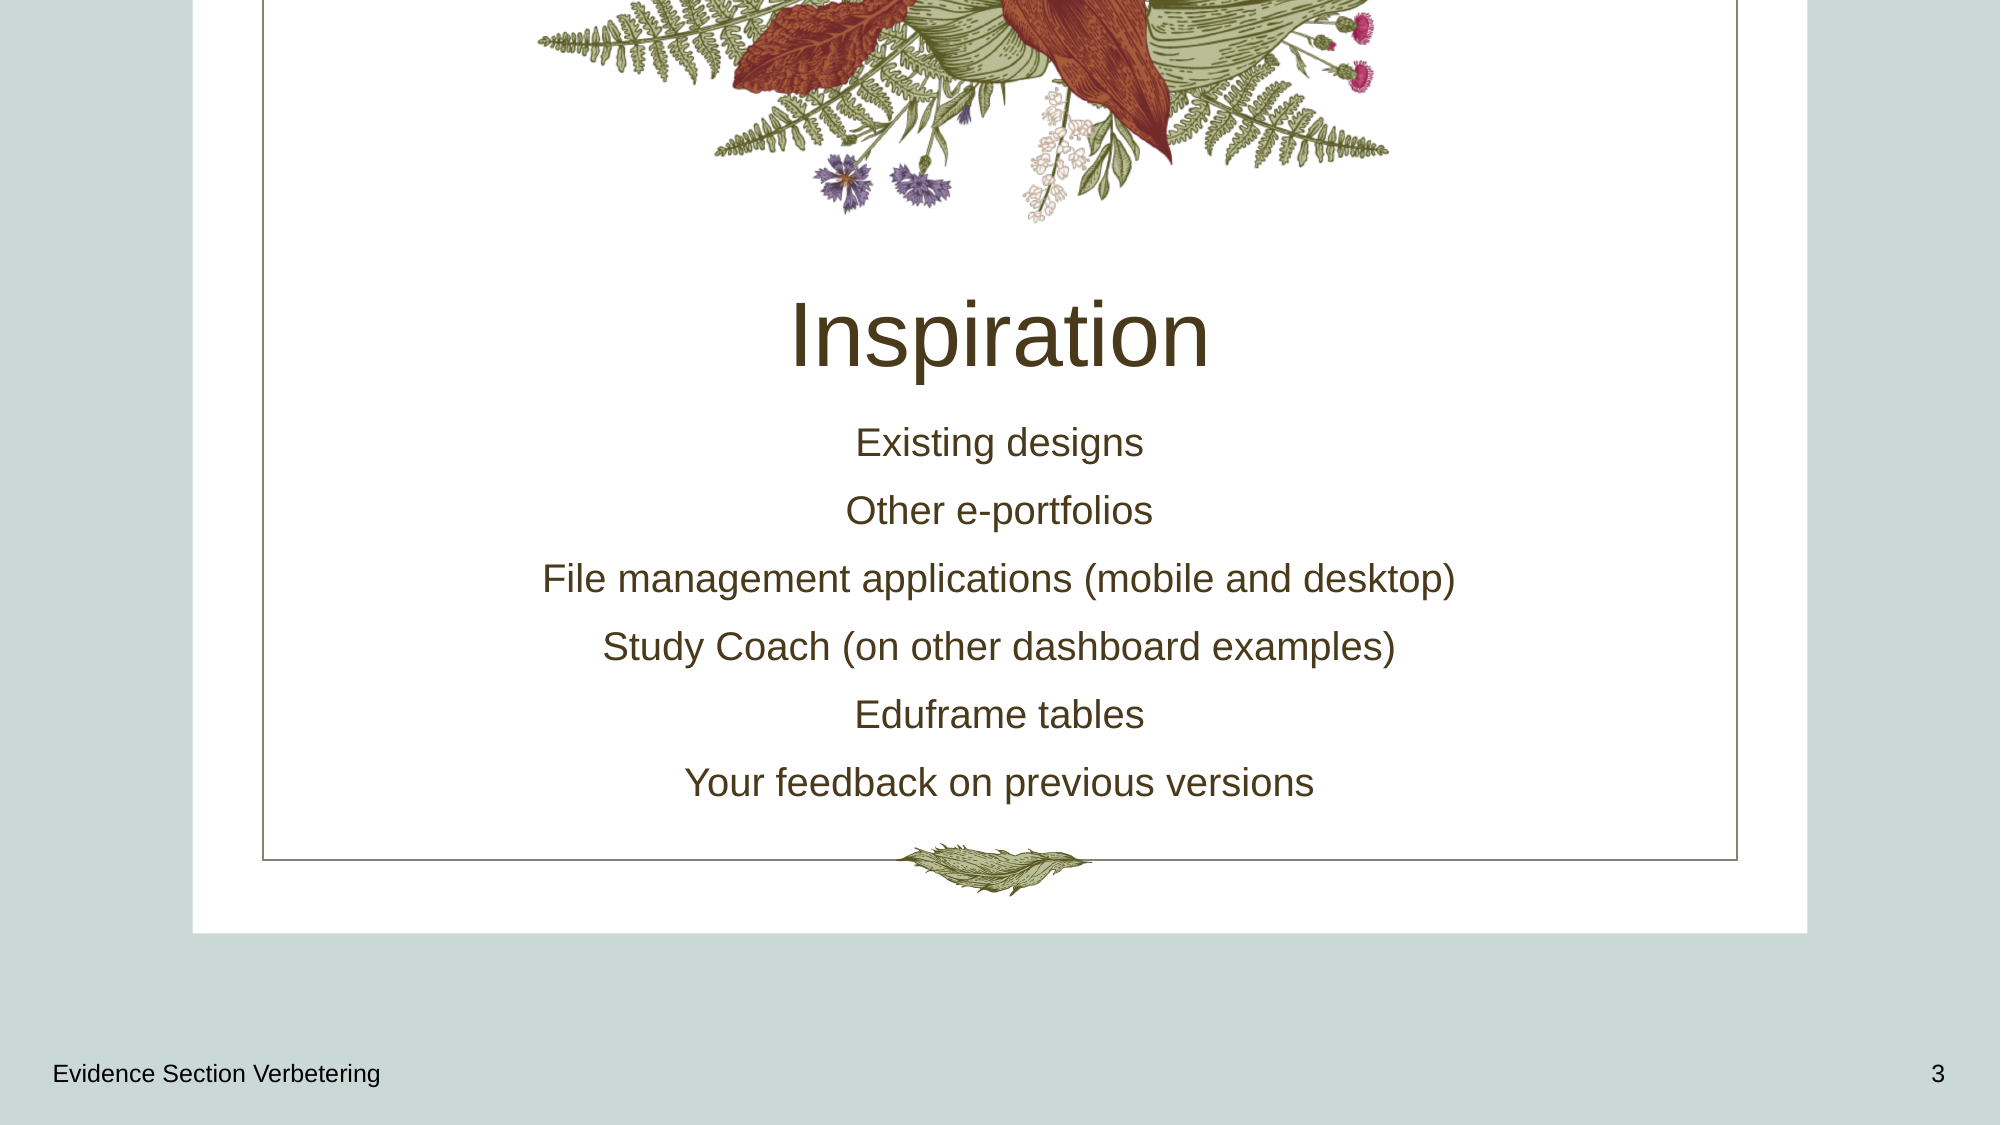

# Inspiration
Existing designs
Other e-portfolios
File management applications (mobile and desktop)
Study Coach (on other dashboard examples)
Eduframe tables
Your feedback on previous versions

Evidence Section Verbetering
3